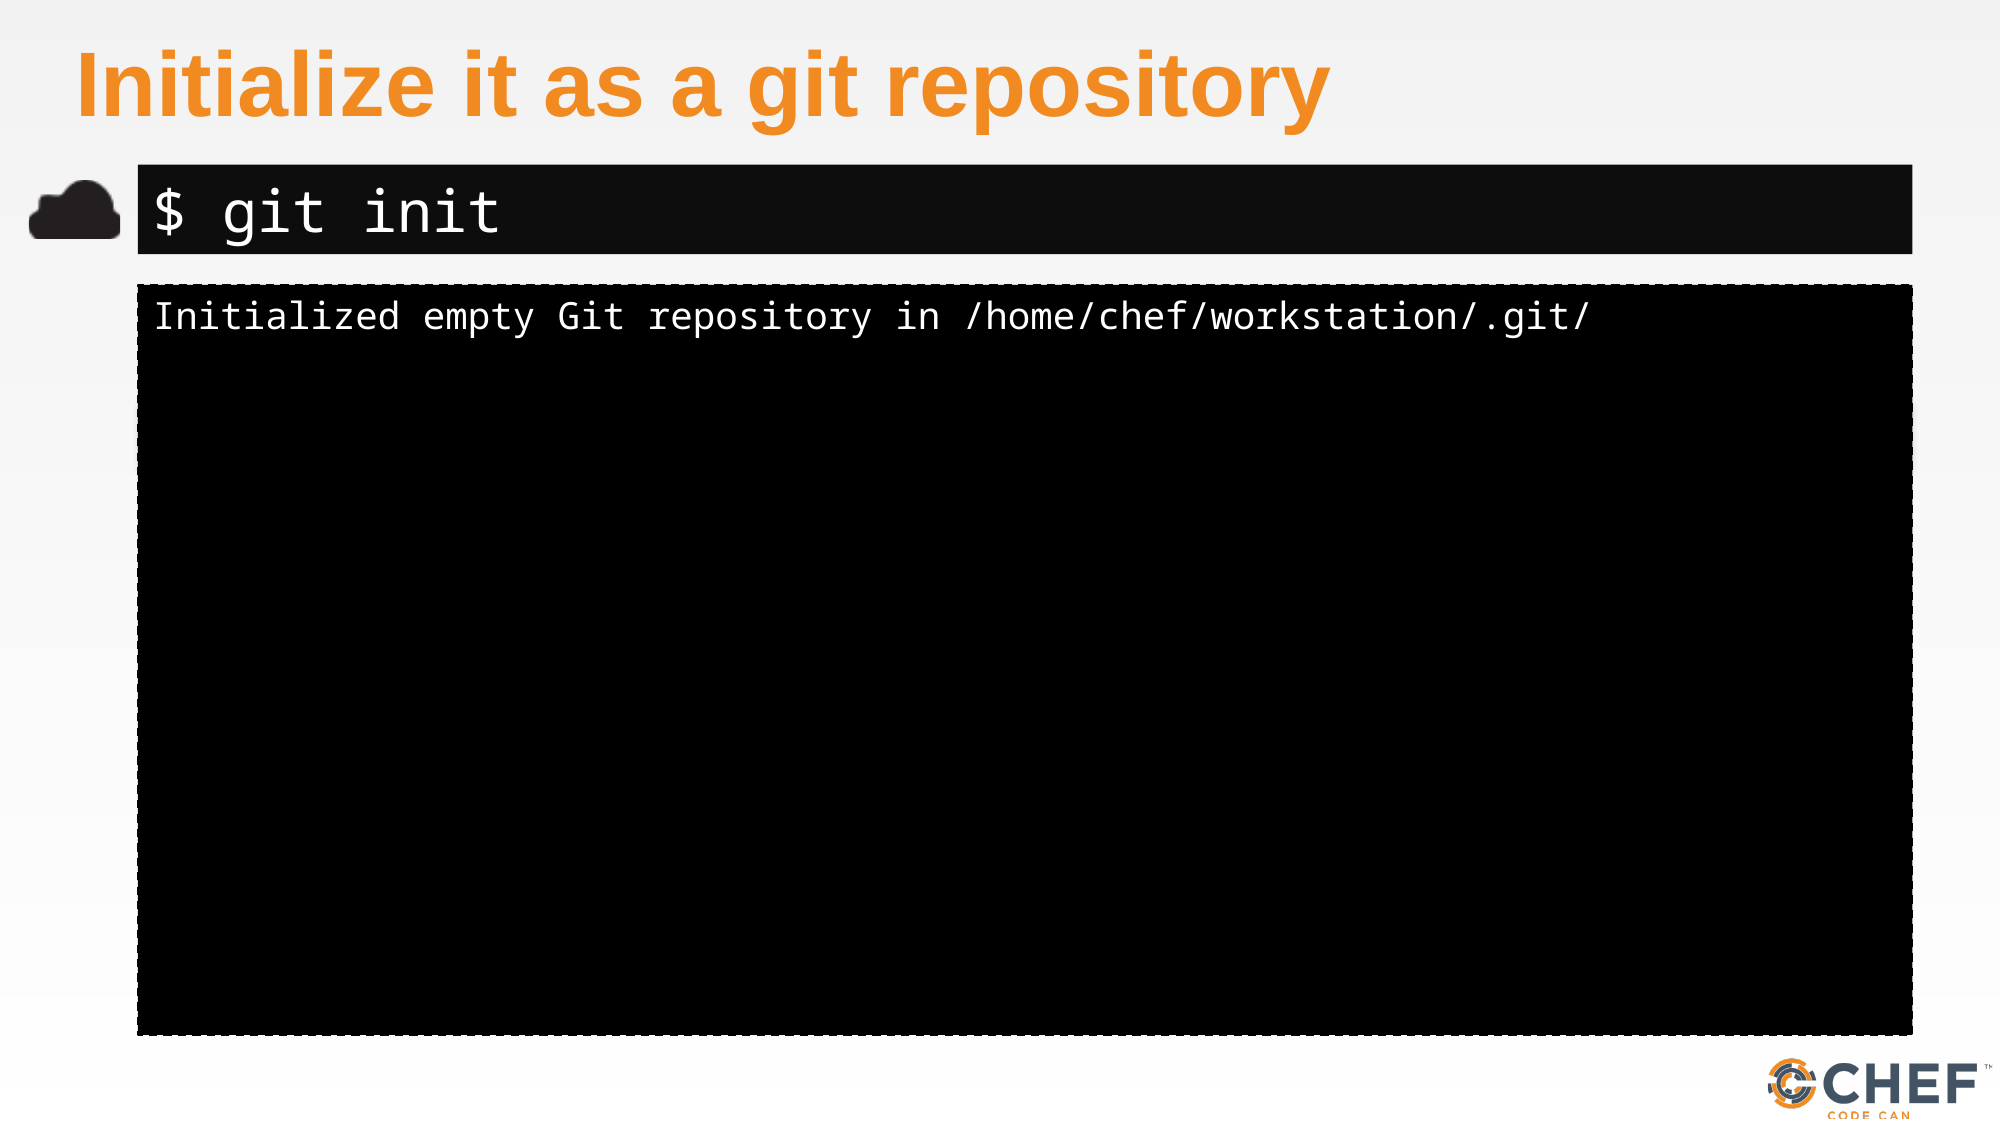

# Initialize it as a git repository
$ git init
Initialized empty Git repository in /home/chef/workstation/.git/